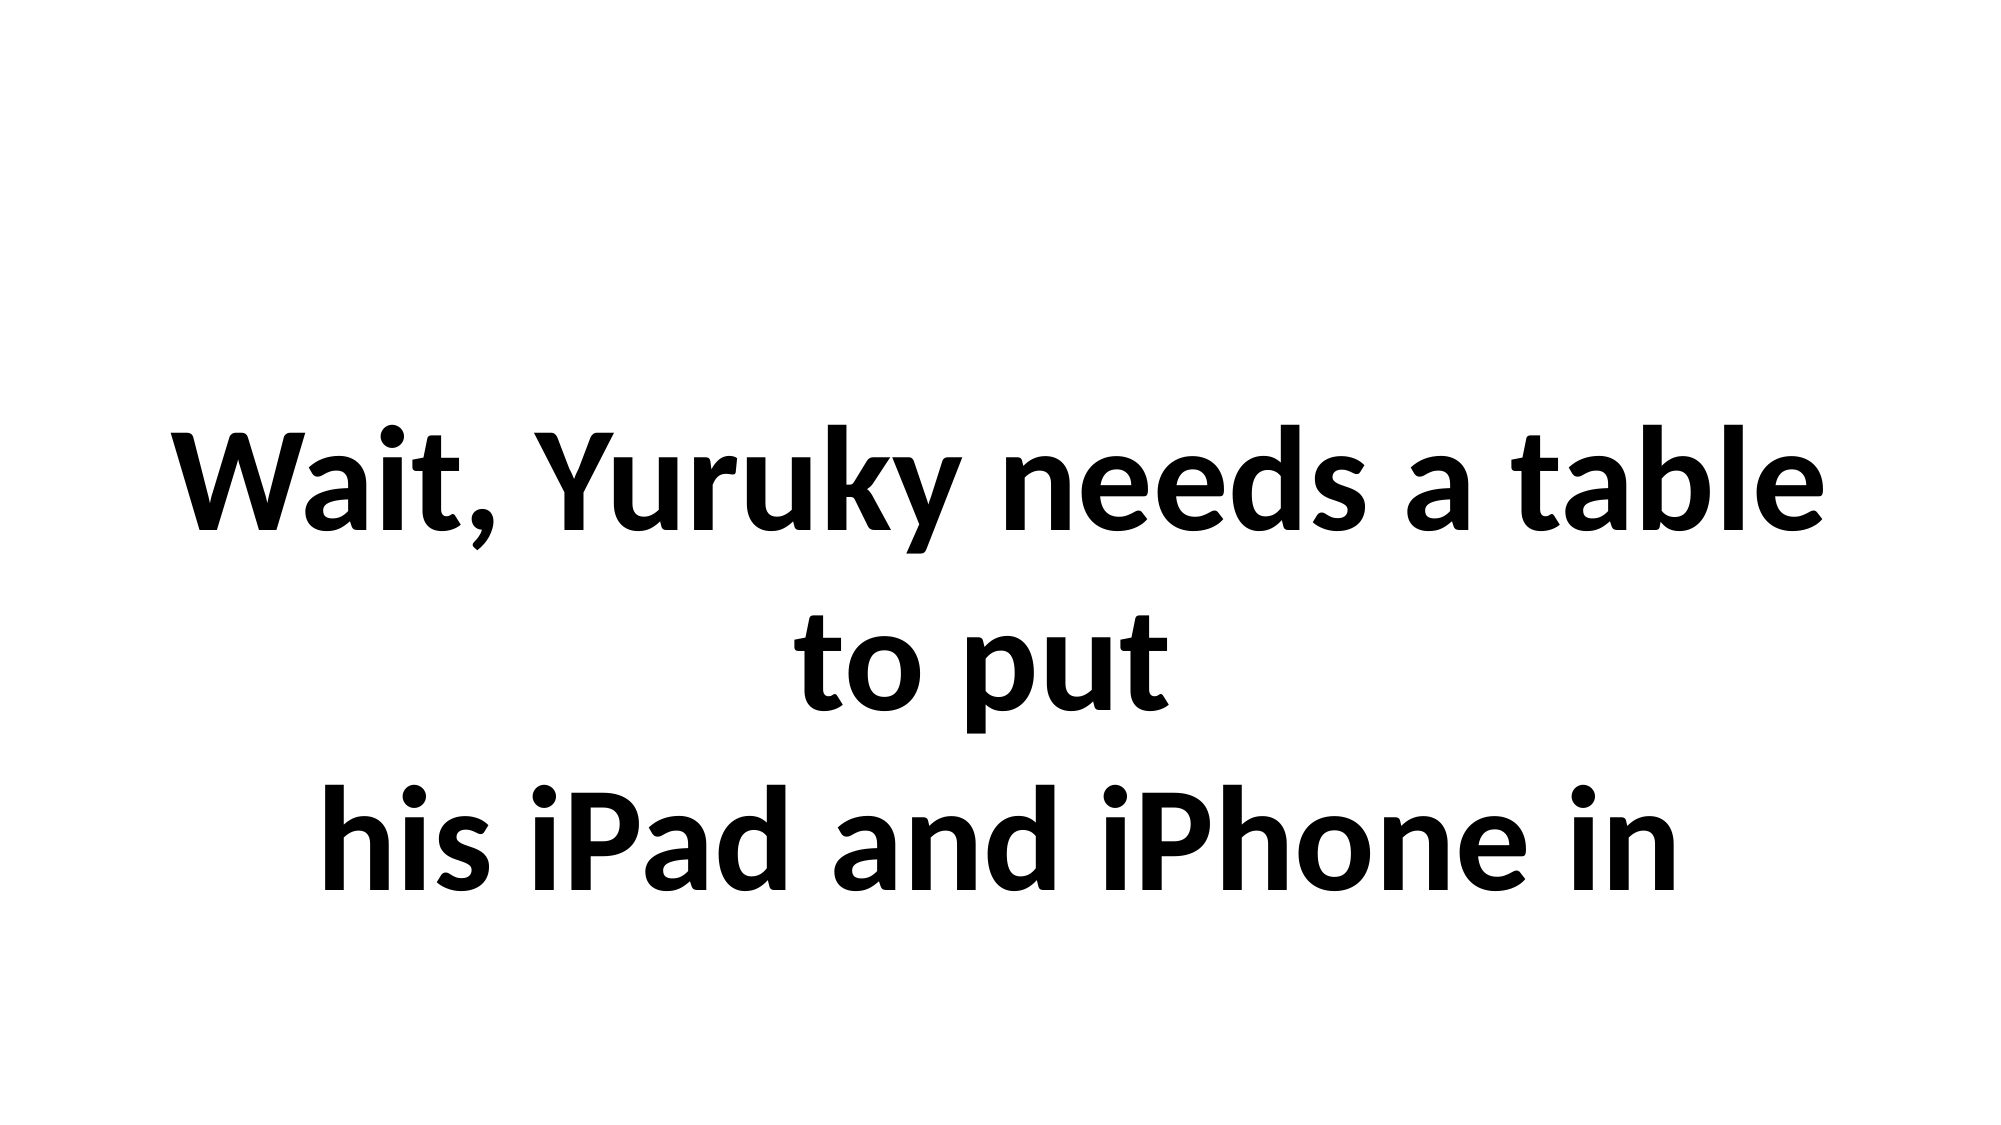

Wait, Yuruky needs a table to put
his iPad and iPhone in